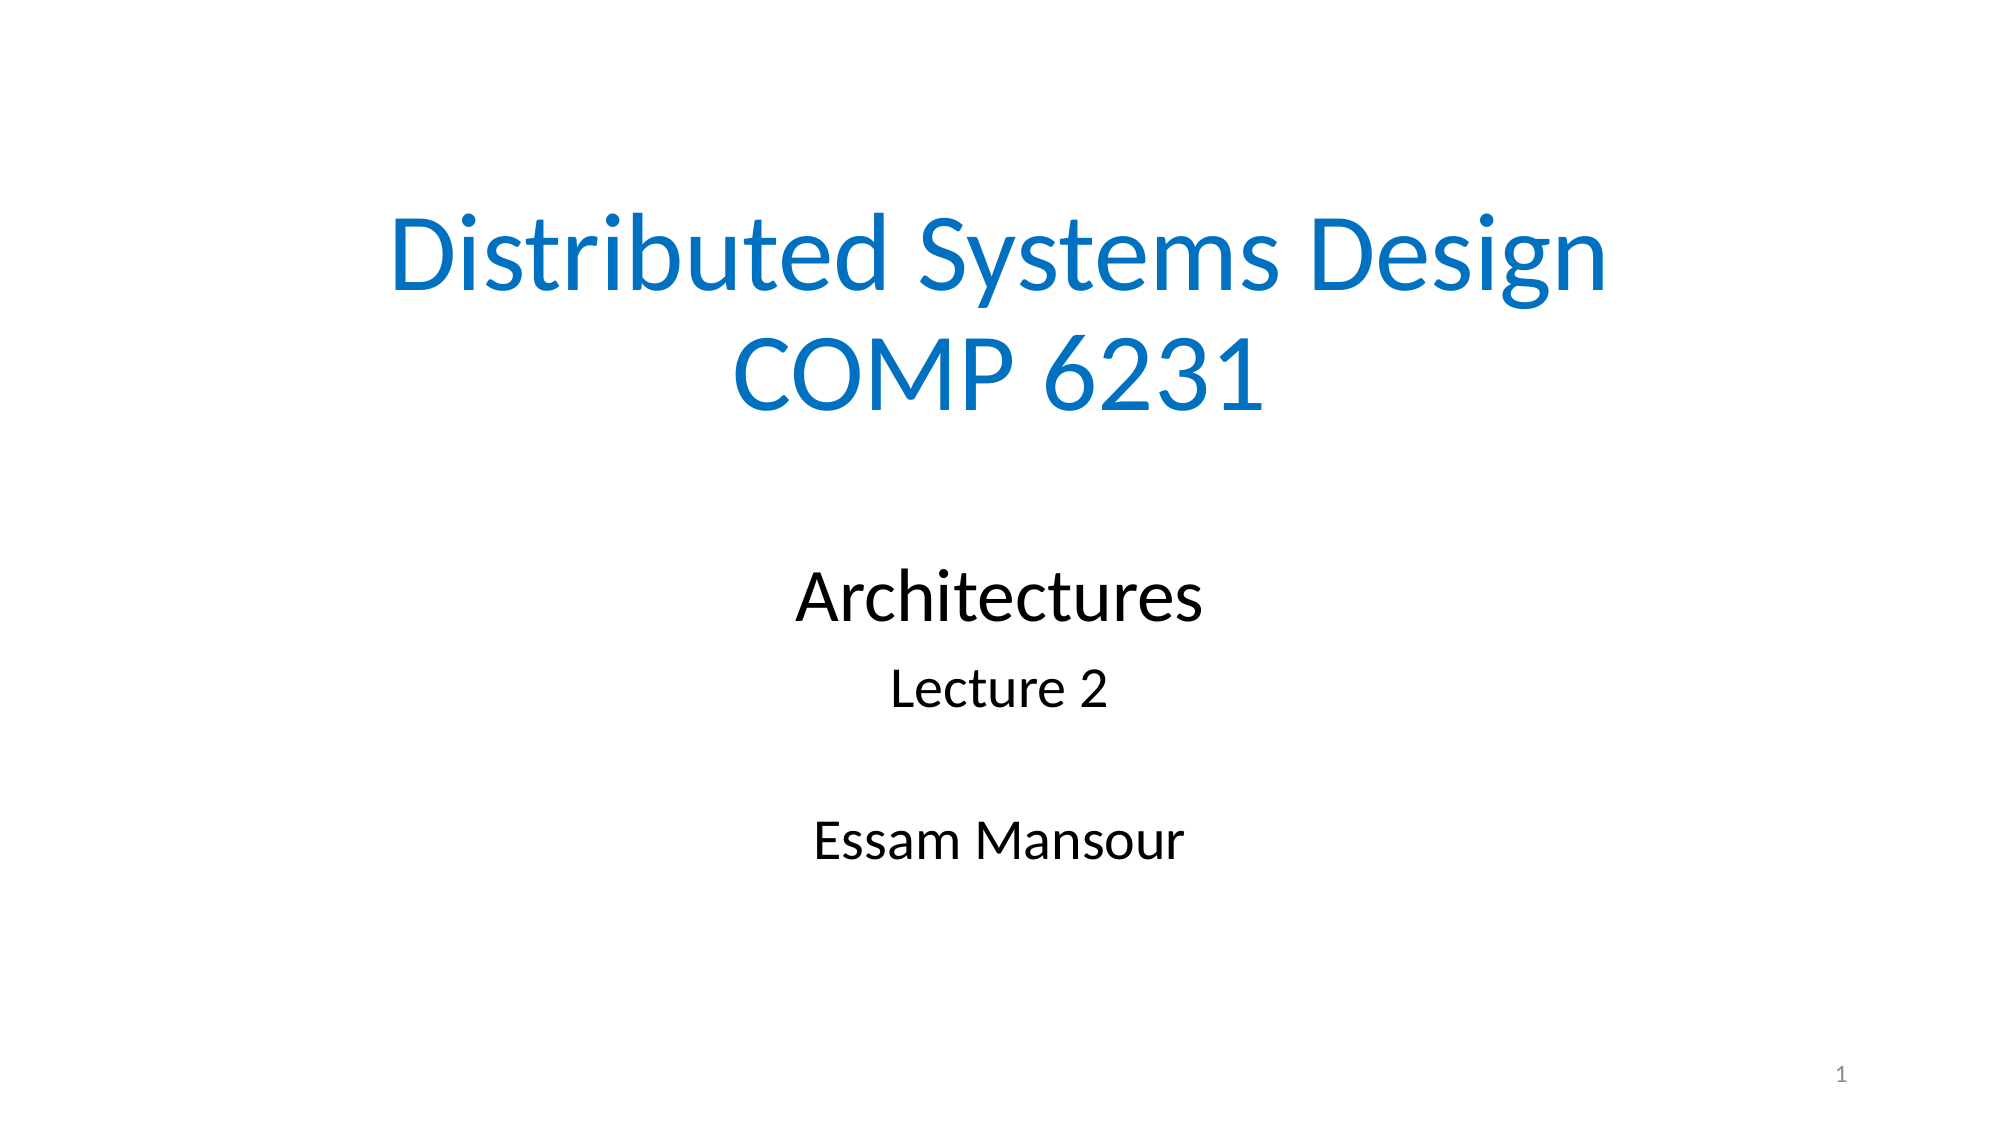

# Distributed Systems Design COMP 6231
Architectures
Lecture 2

Essam Mansour
1